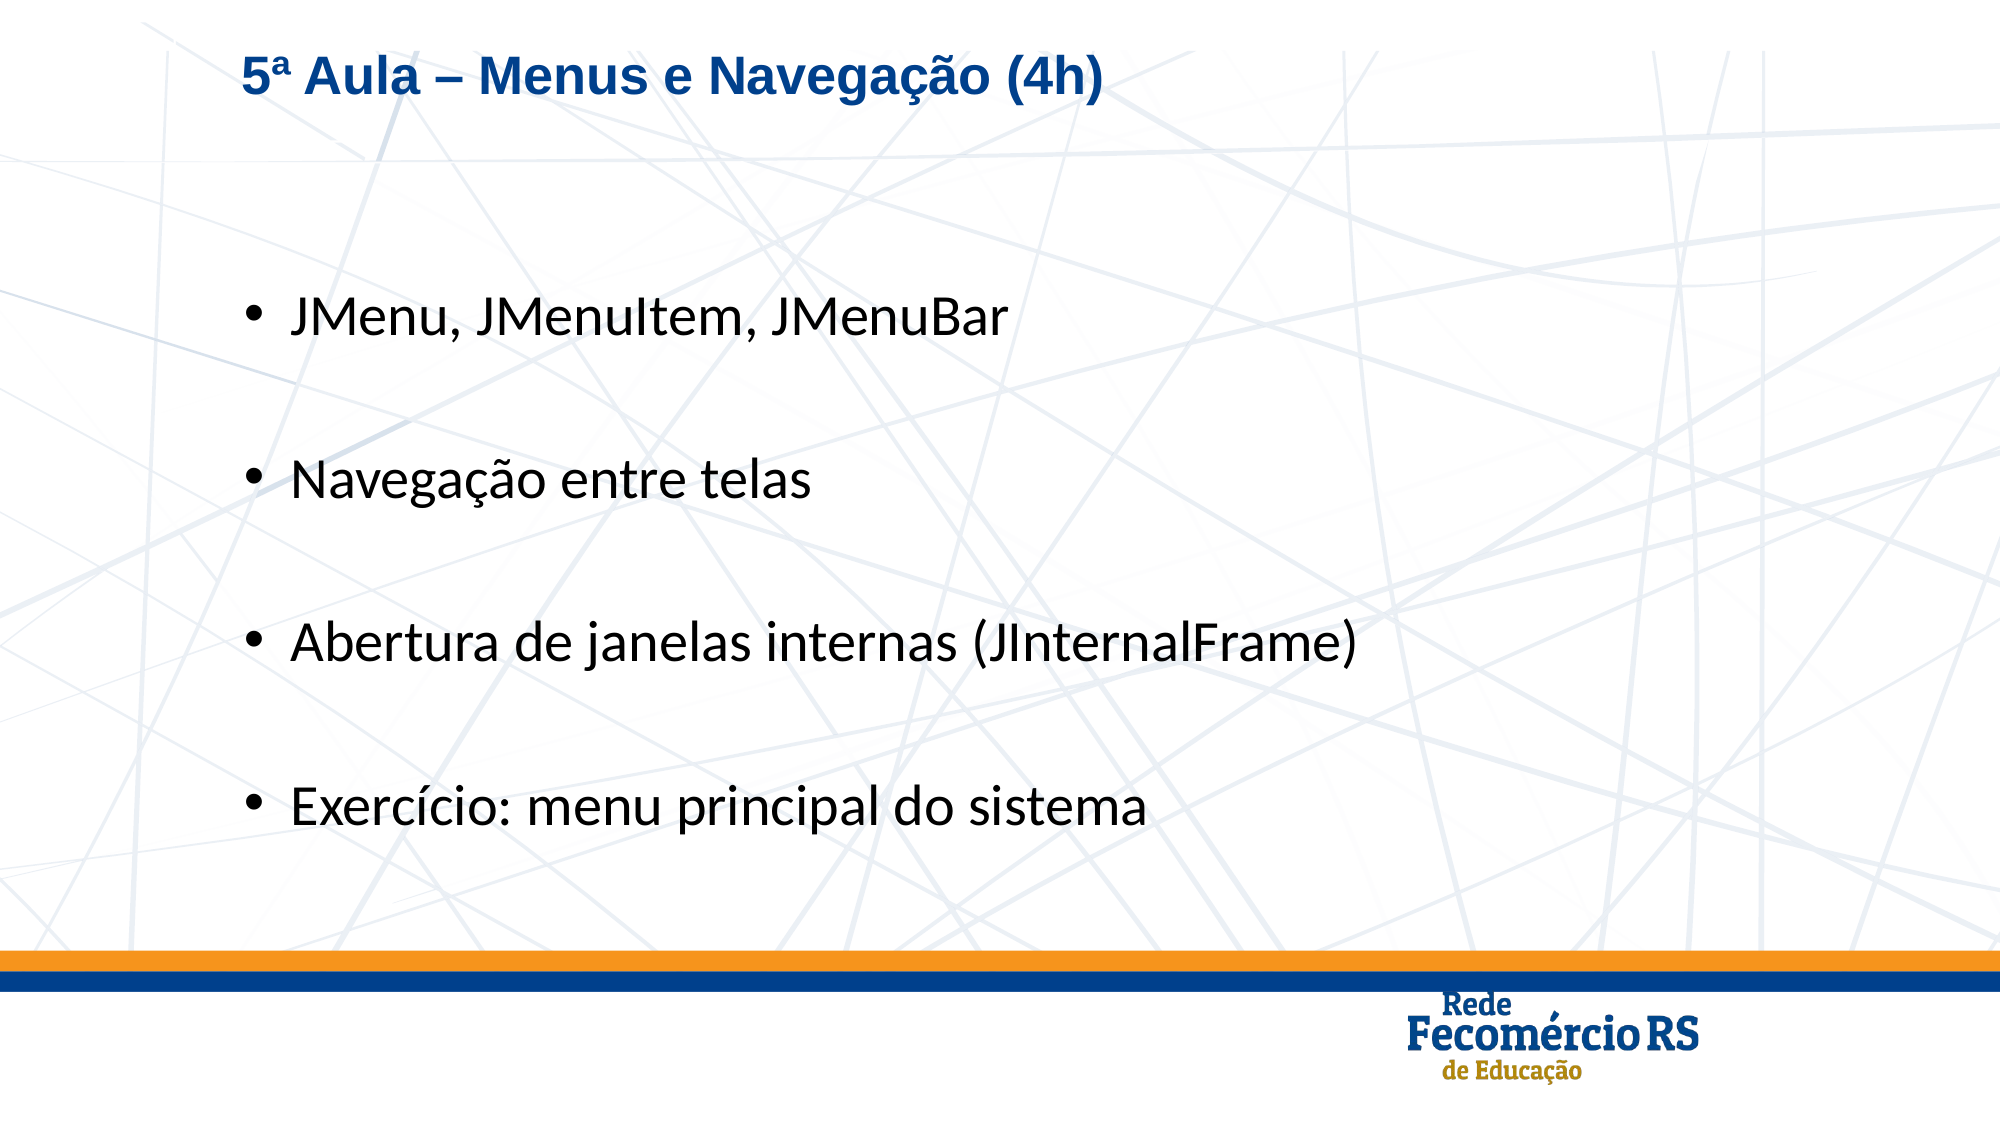

5ª Aula – Menus e Navegação (4h)
JMenu, JMenuItem, JMenuBar

Navegação entre telas

Abertura de janelas internas (JInternalFrame)

Exercício: menu principal do sistema